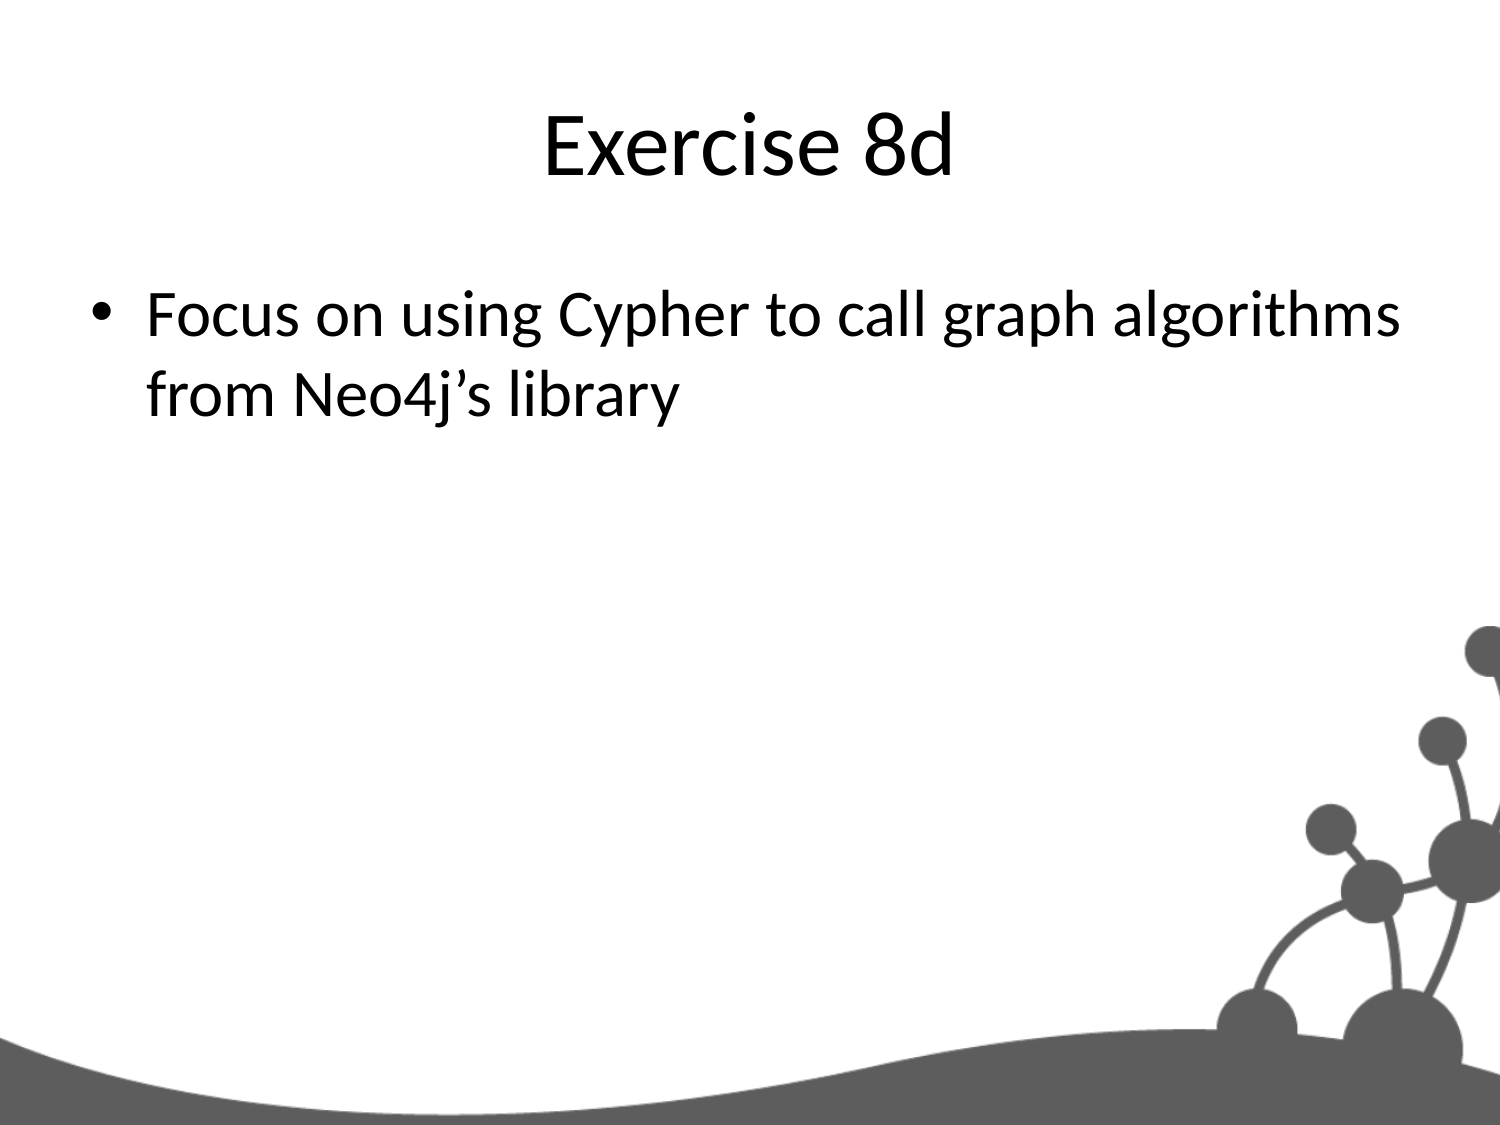

# Exercise 8d
Focus on using Cypher to call graph algorithms from Neo4j’s library